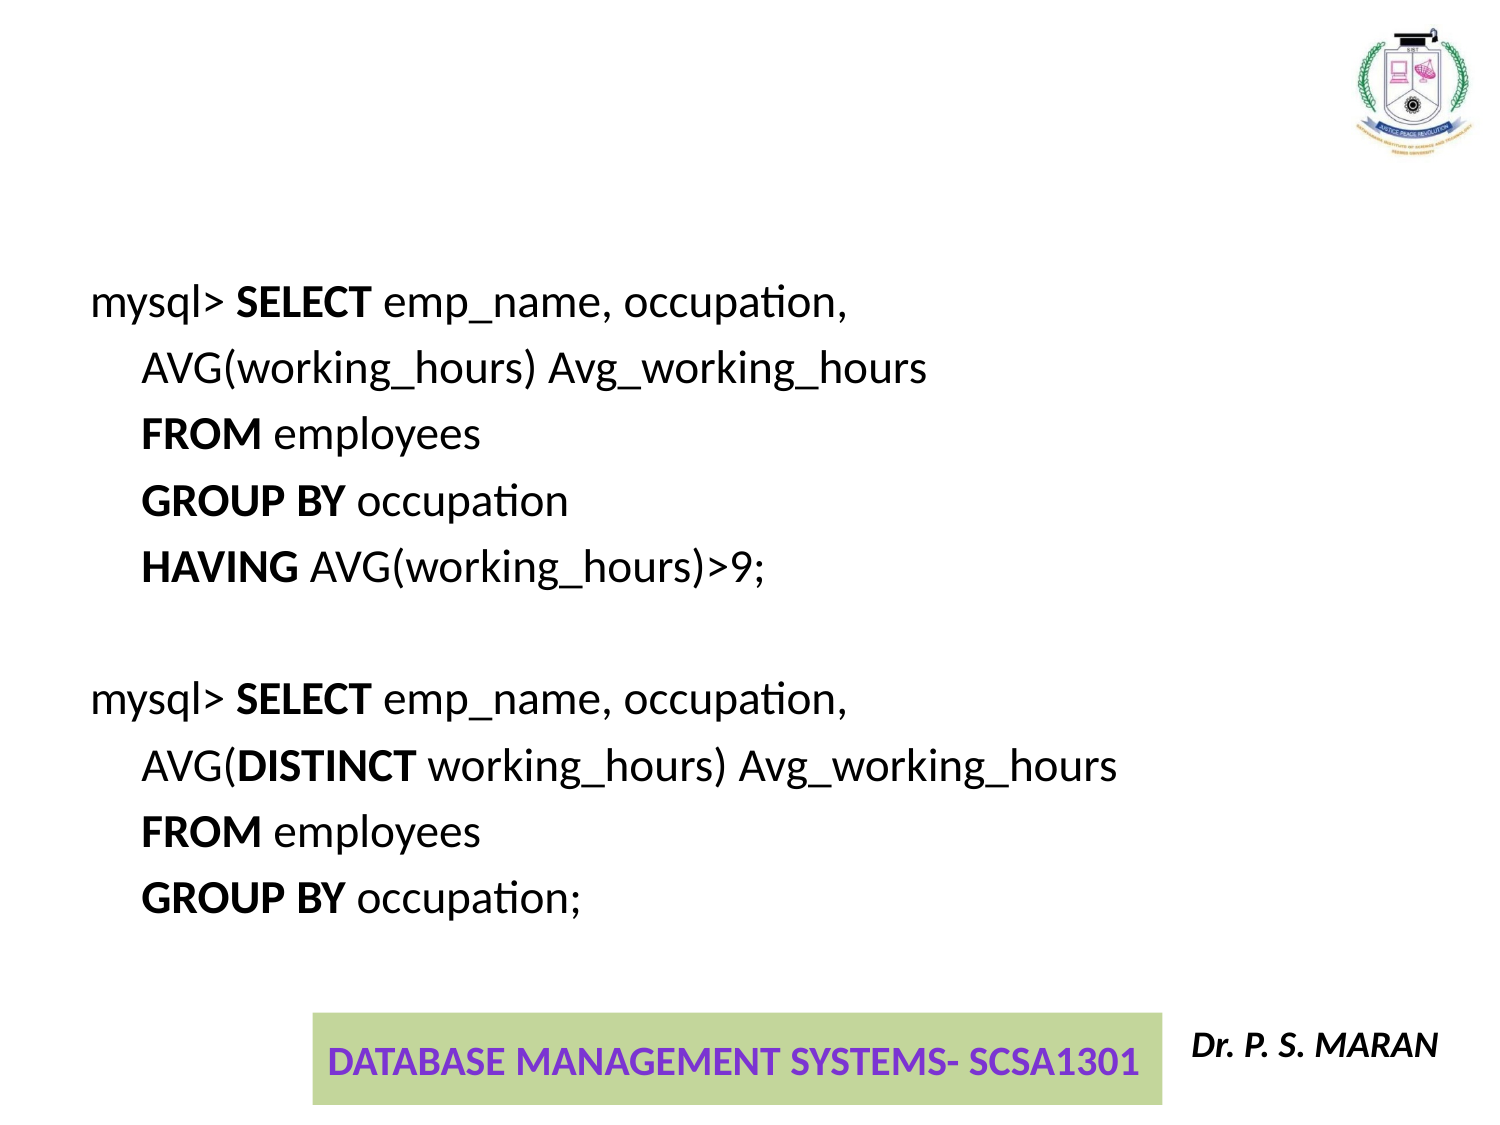

#
mysql> SELECT emp_name, occupation,
	AVG(working_hours) Avg_working_hours
	FROM employees
	GROUP BY occupation
	HAVING AVG(working_hours)>9;

mysql> SELECT emp_name, occupation,
	AVG(DISTINCT working_hours) Avg_working_hours
	FROM employees
	GROUP BY occupation;